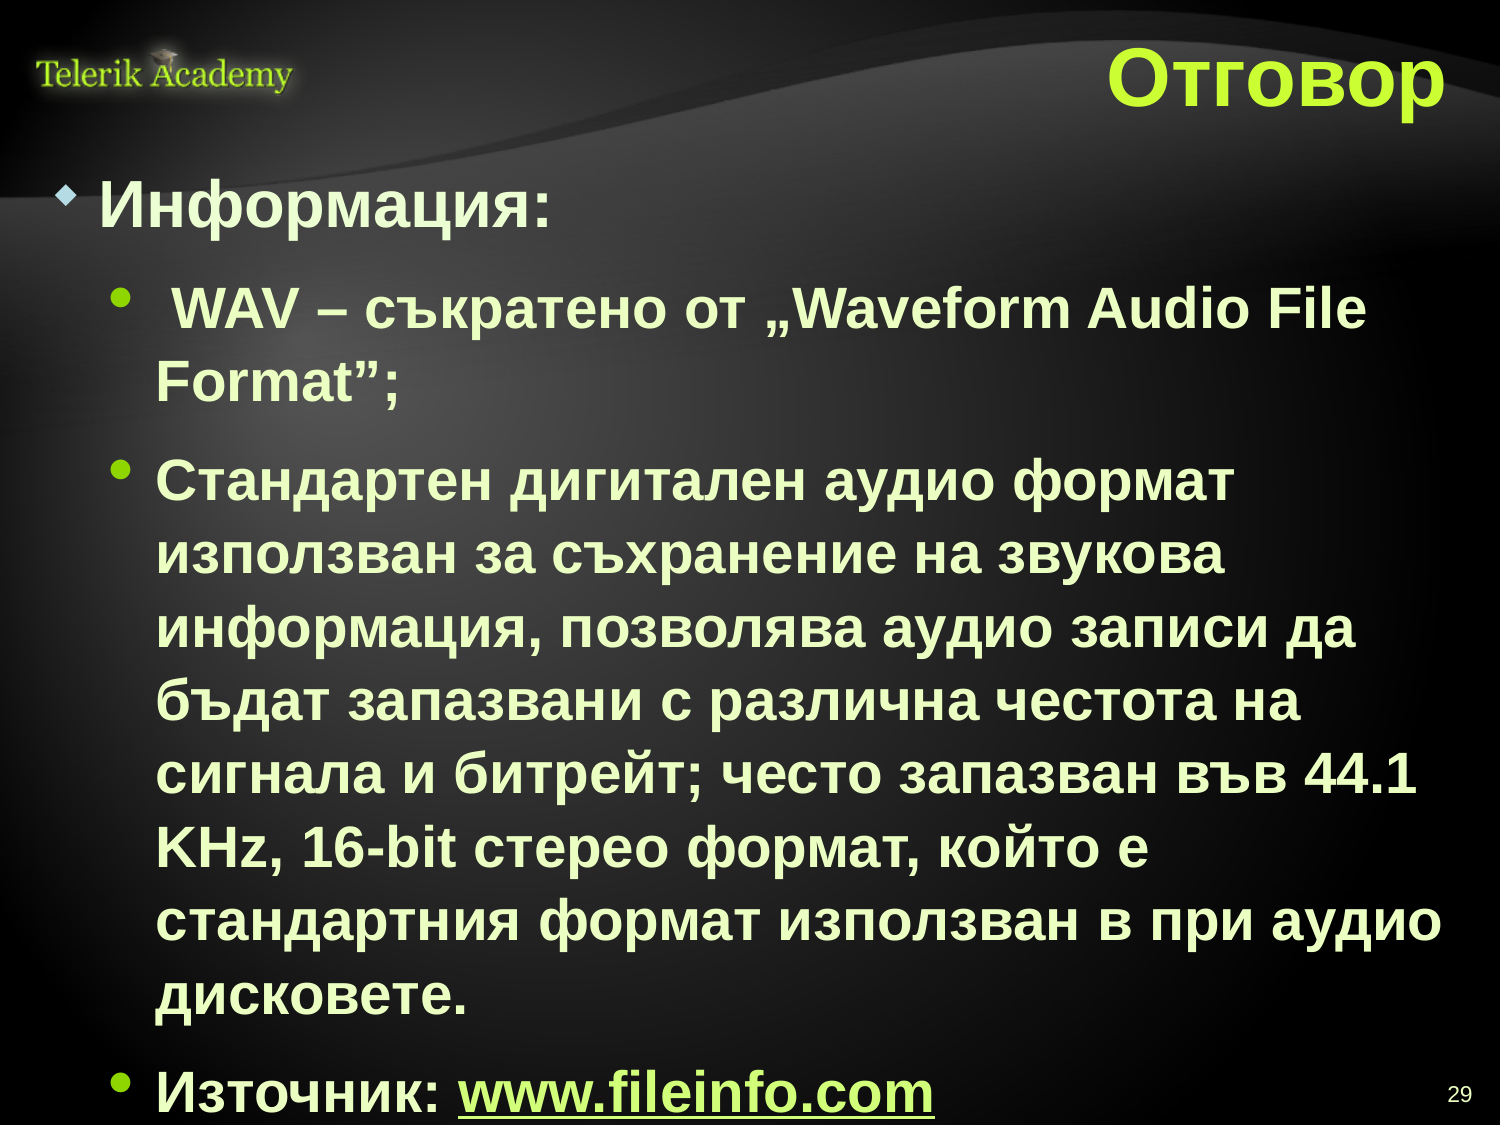

# Отговор
Информация:
 WAV – съкратено от „Waveform Audio File Format”;
Стандартен дигитален аудио формат използван за съхранение на звукова информация, позволява аудио записи да бъдат запазвани с различна честота на сигнала и битрейт; често запазван във 44.1 KHz, 16-bit стерео формат, който е стандартния формат използван в при аудио дисковете.
Източник: www.fileinfo.com
29